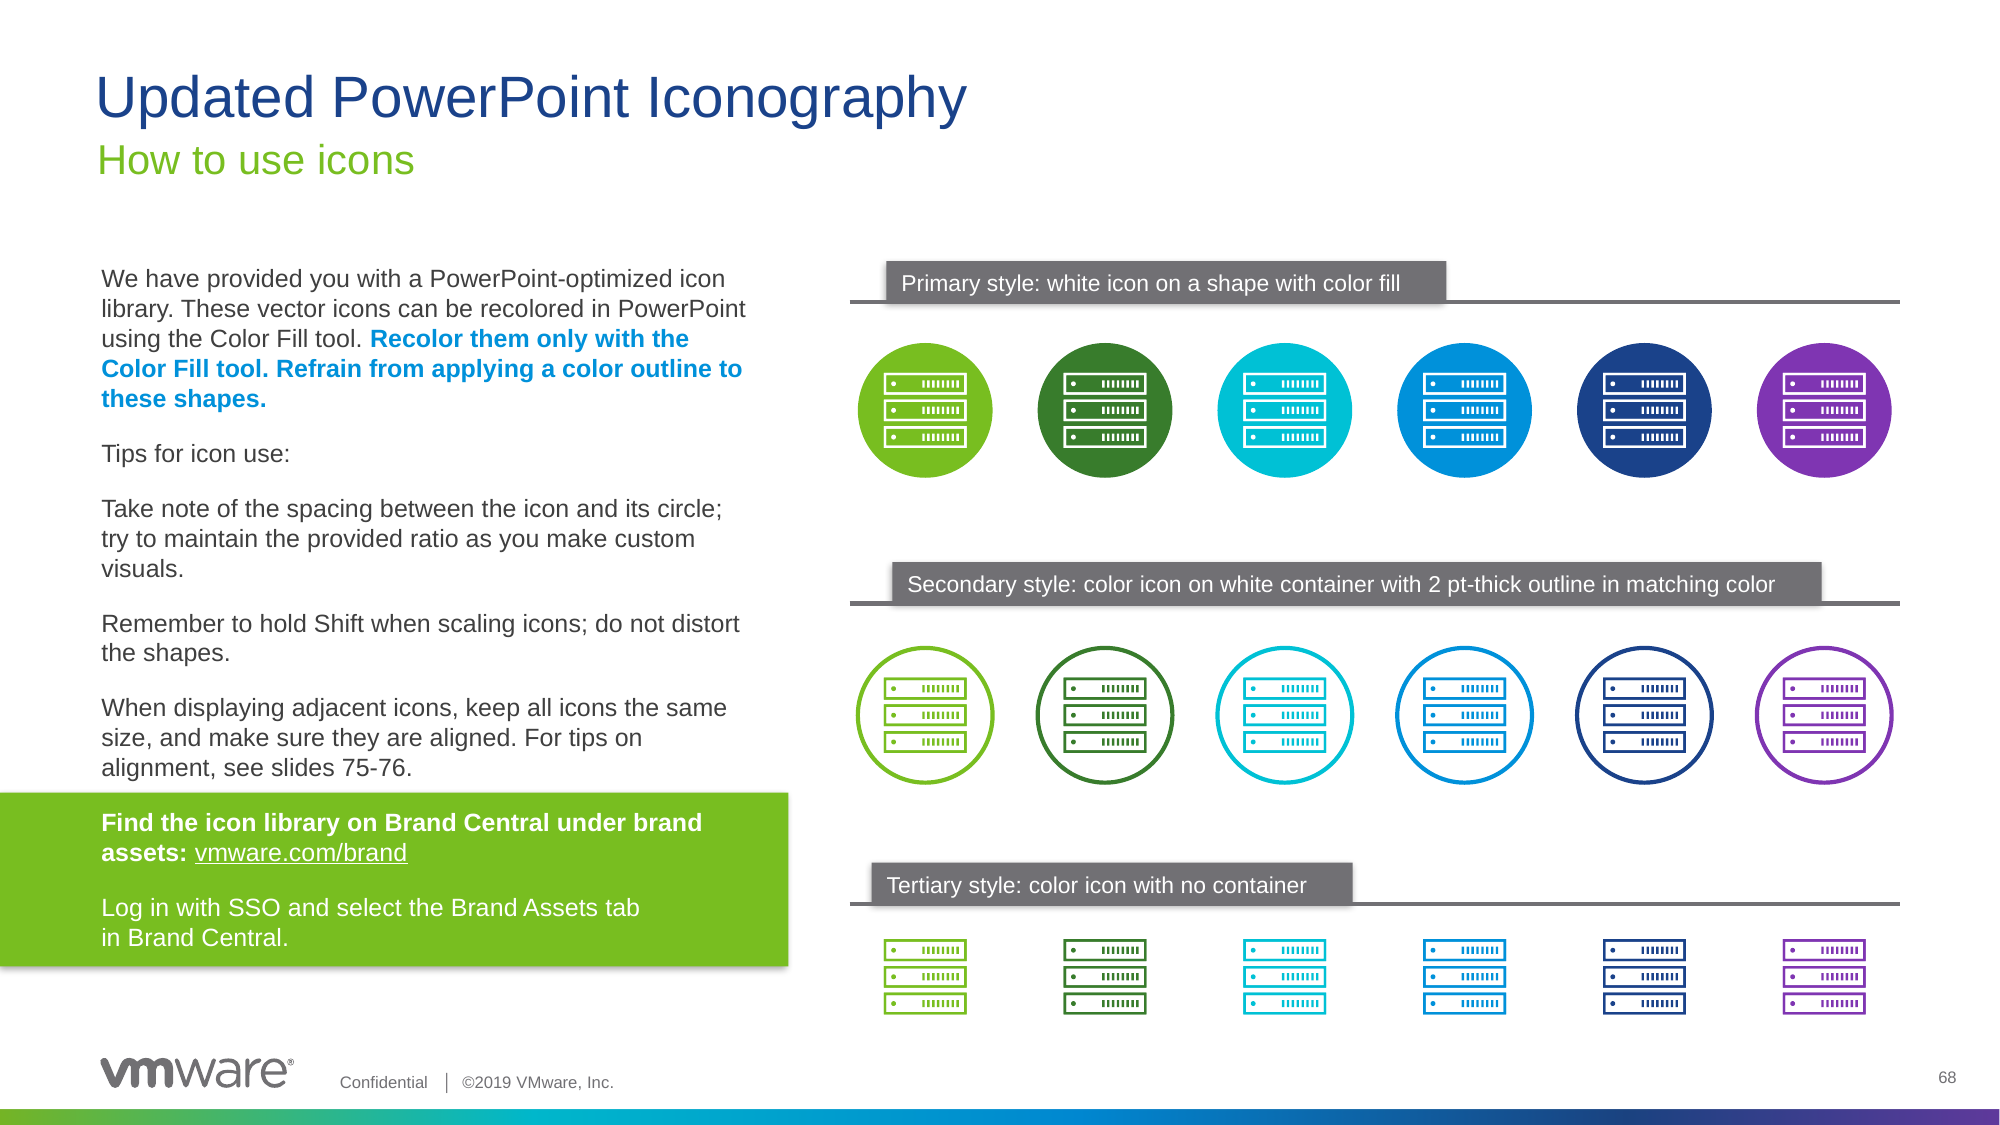

# Updated PowerPoint Iconography
How to use icons
Primary style: white icon on a shape with color fill
We have provided you with a PowerPoint-optimized icon library. These vector icons can be recolored in PowerPoint using the Color Fill tool. Recolor them only with the Color Fill tool. Refrain from applying a color outline to these shapes.
Tips for icon use:
Take note of the spacing between the icon and its circle; try to maintain the provided ratio as you make custom visuals.
Remember to hold Shift when scaling icons; do not distort the shapes.
When displaying adjacent icons, keep all icons the same size, and make sure they are aligned. For tips on alignment, see slides 75-76.
Find the icon library on Brand Central under brand assets: vmware.com/brand
Log in with SSO and select the Brand Assets tab
in Brand Central.

Secondary style: color icon on white container with 2 pt-thick outline in matching color

Tertiary style: color icon with no container